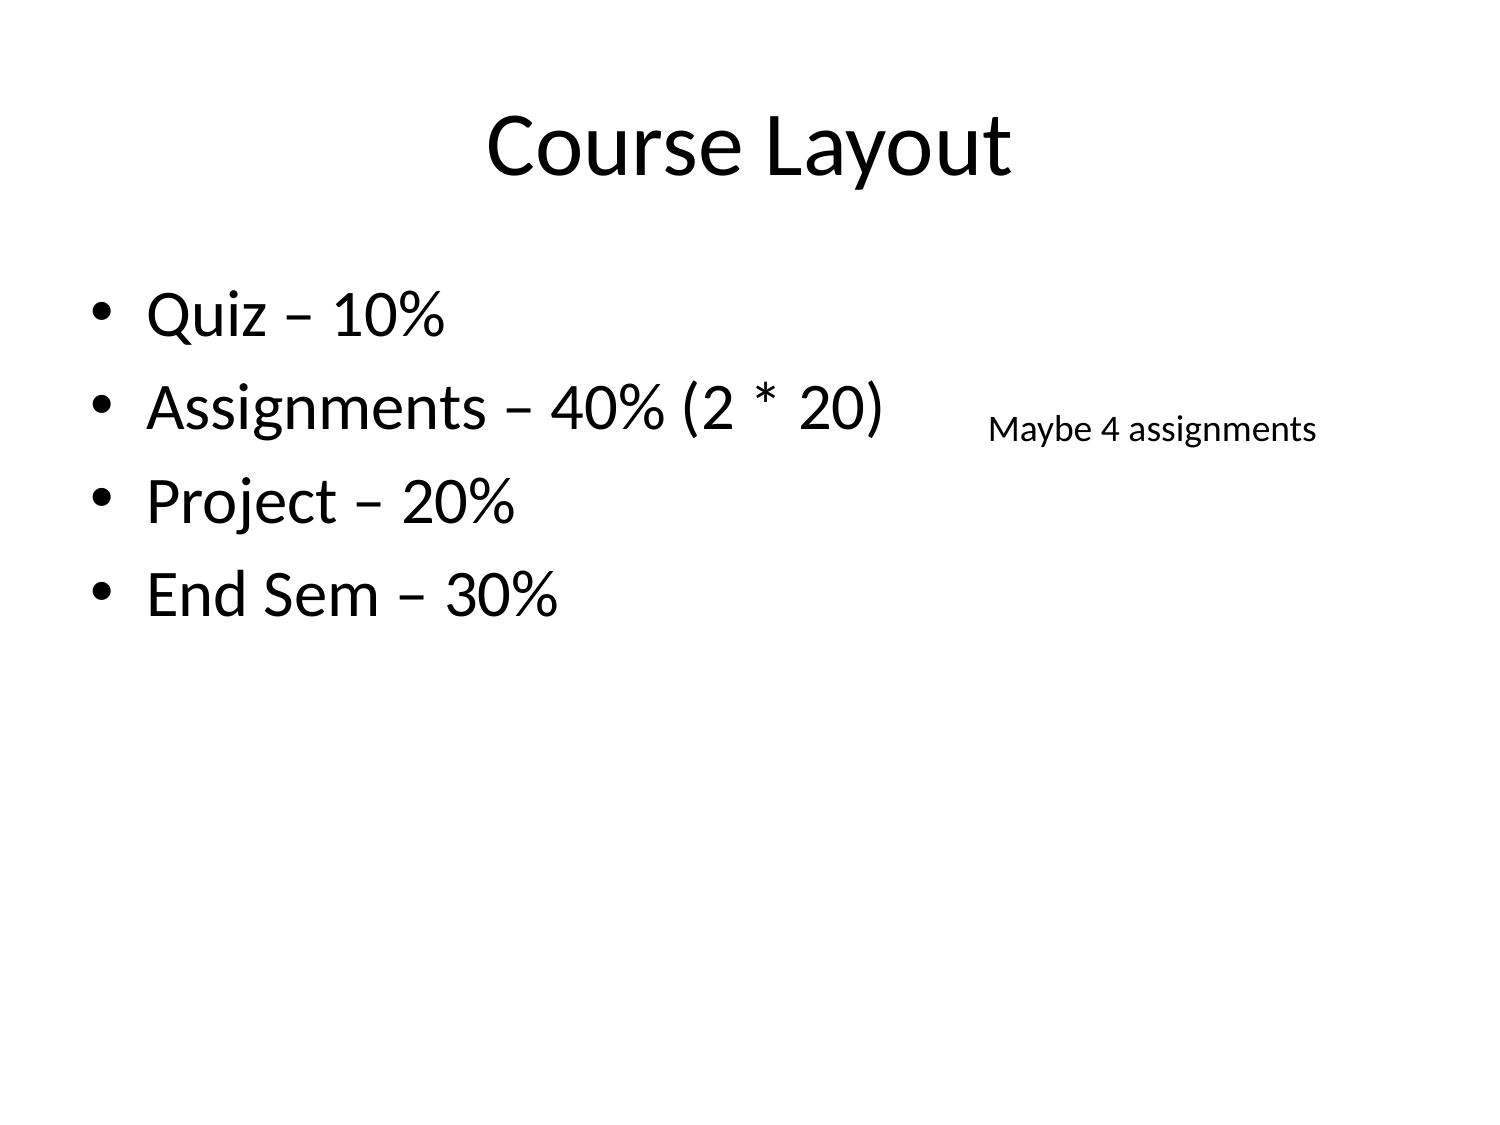

# Course Layout
Quiz – 10%
Assignments – 40% (2 * 20)
Project – 20%
End Sem – 30%

Maybe 4 assignments